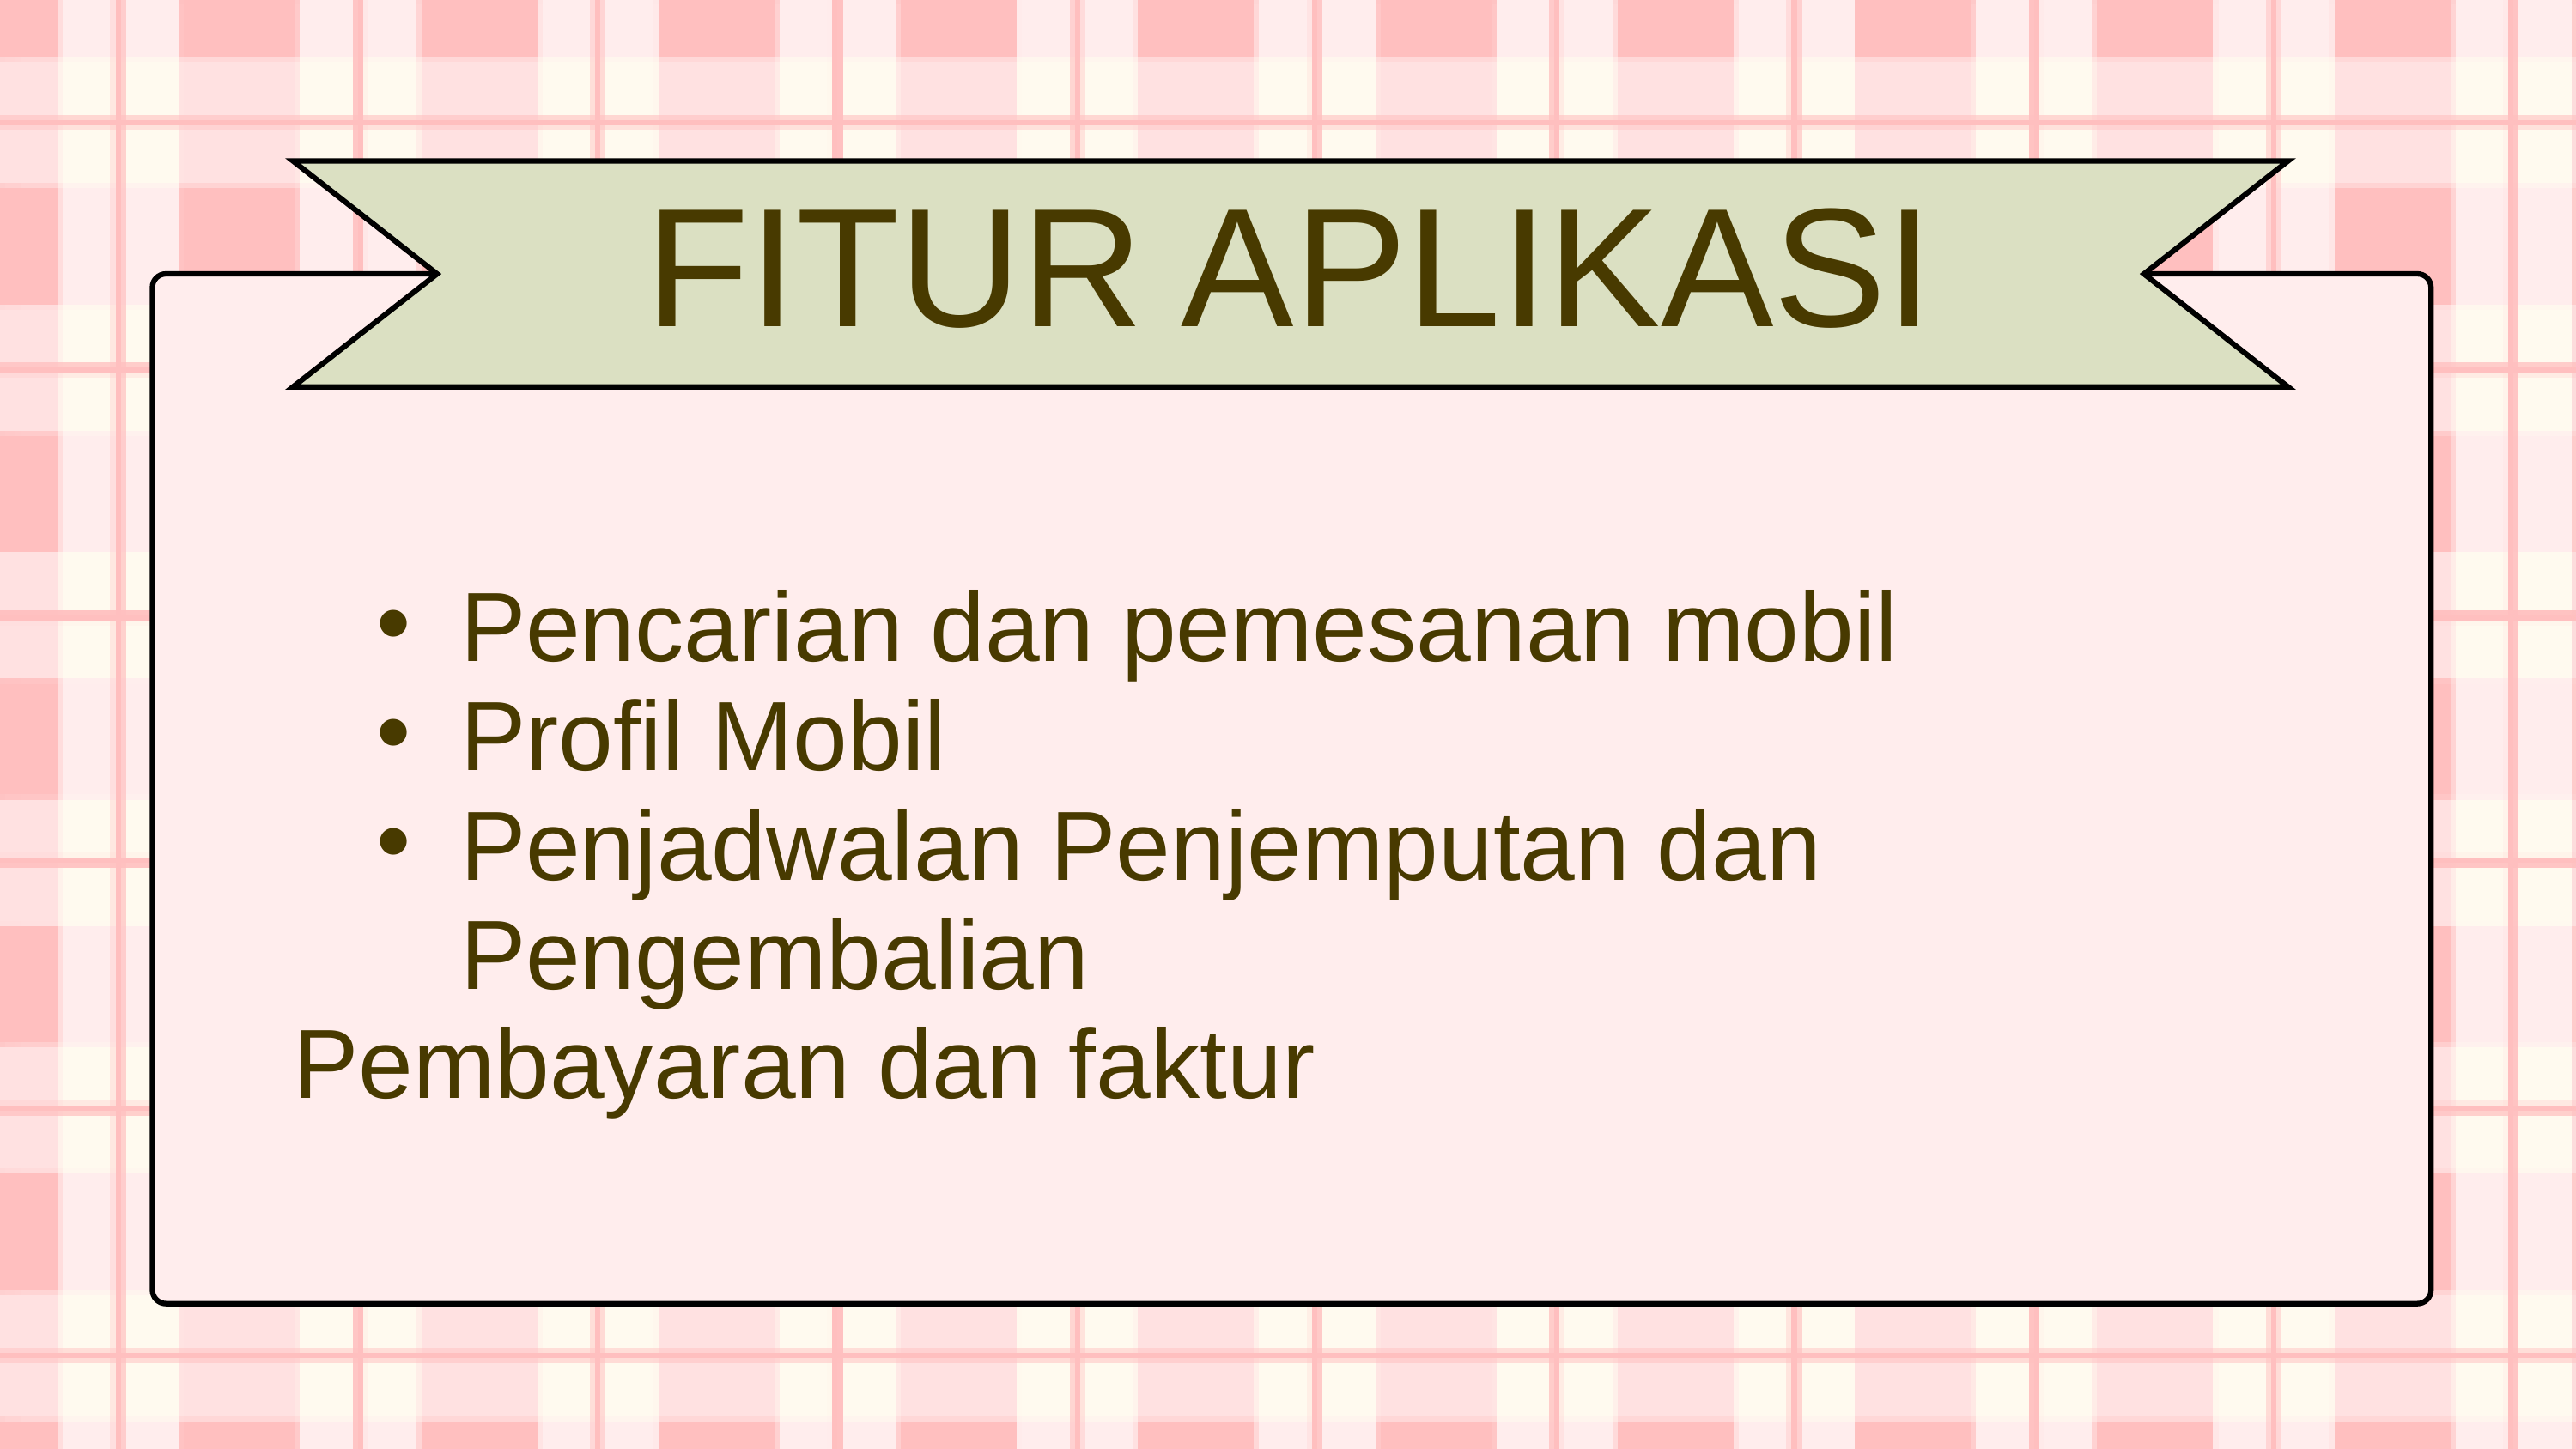

FITUR APLIKASI

Pencarian dan pemesanan mobil
Profil Mobil
Penjadwalan Penjemputan dan Pengembalian
Pembayaran dan faktur